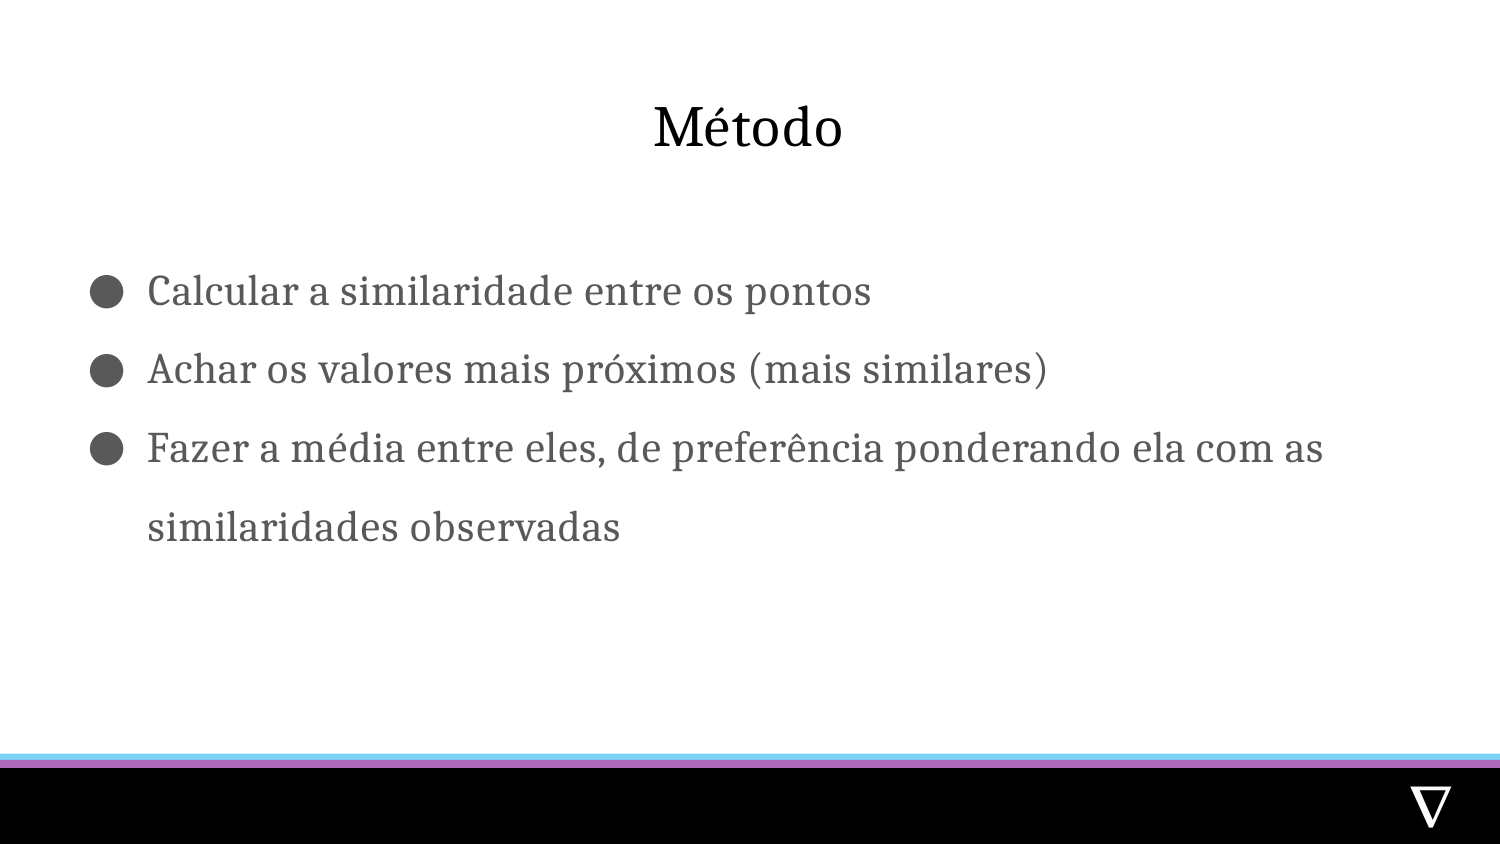

# Método
Calcular a similaridade entre os pontos
Achar os valores mais próximos (mais similares)
Fazer a média entre eles, de preferência ponderando ela com as similaridades observadas